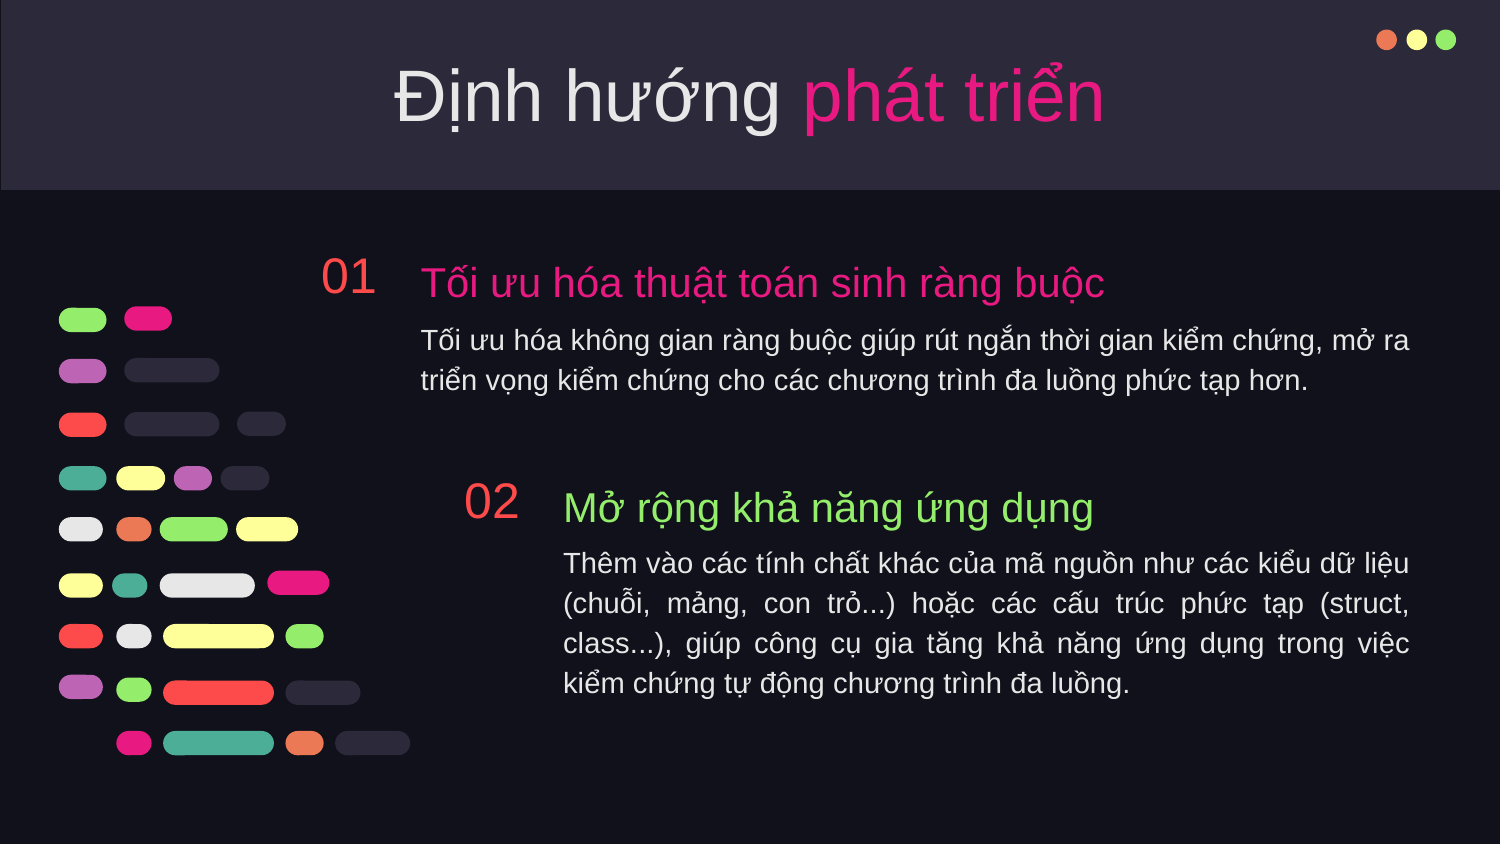

# Định hướng phát triển
01
Tối ưu hóa thuật toán sinh ràng buộc
Tối ưu hóa không gian ràng buộc giúp rút ngắn thời gian kiểm chứng, mở ra triển vọng kiểm chứng cho các chương trình đa luồng phức tạp hơn.

02
Mở rộng khả năng ứng dụng
Thêm vào các tính chất khác của mã nguồn như các kiểu dữ liệu (chuỗi, mảng, con trỏ...) hoặc các cấu trúc phức tạp (struct, class...), giúp công cụ gia tăng khả năng ứng dụng trong việc kiểm chứng tự động chương trình đa luồng.